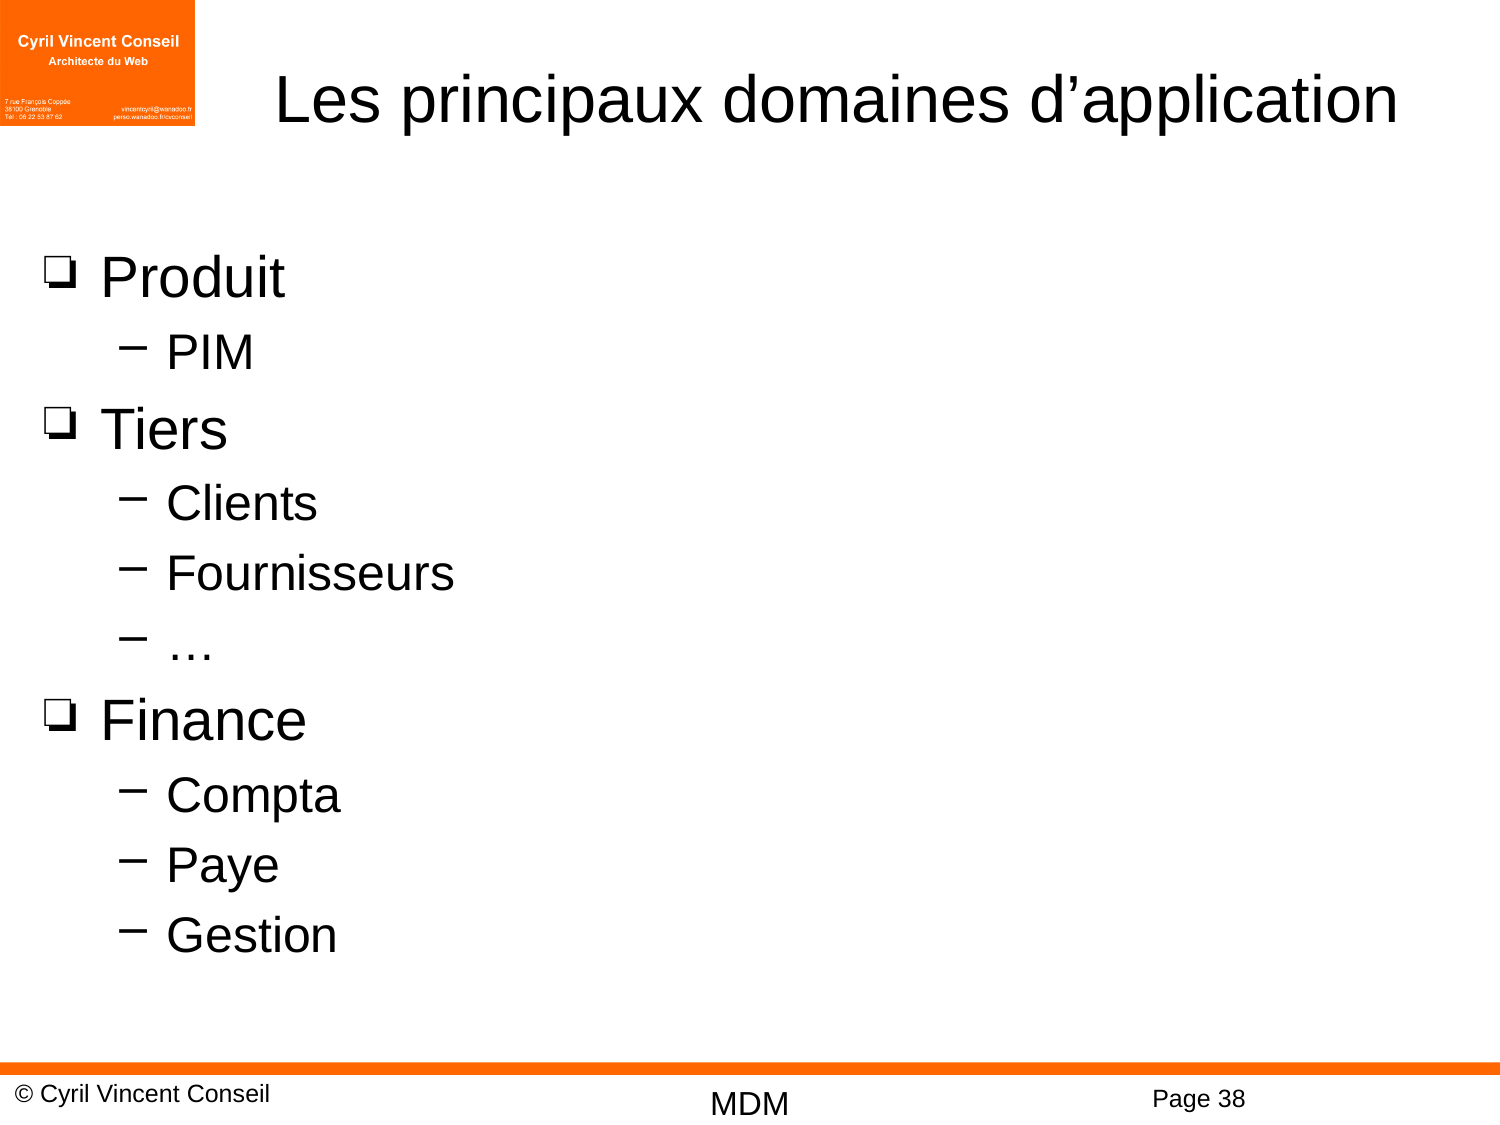

# Les principaux domaines d’application
Produit
PIM
Tiers
Clients
Fournisseurs
…
Finance
Compta
Paye
Gestion